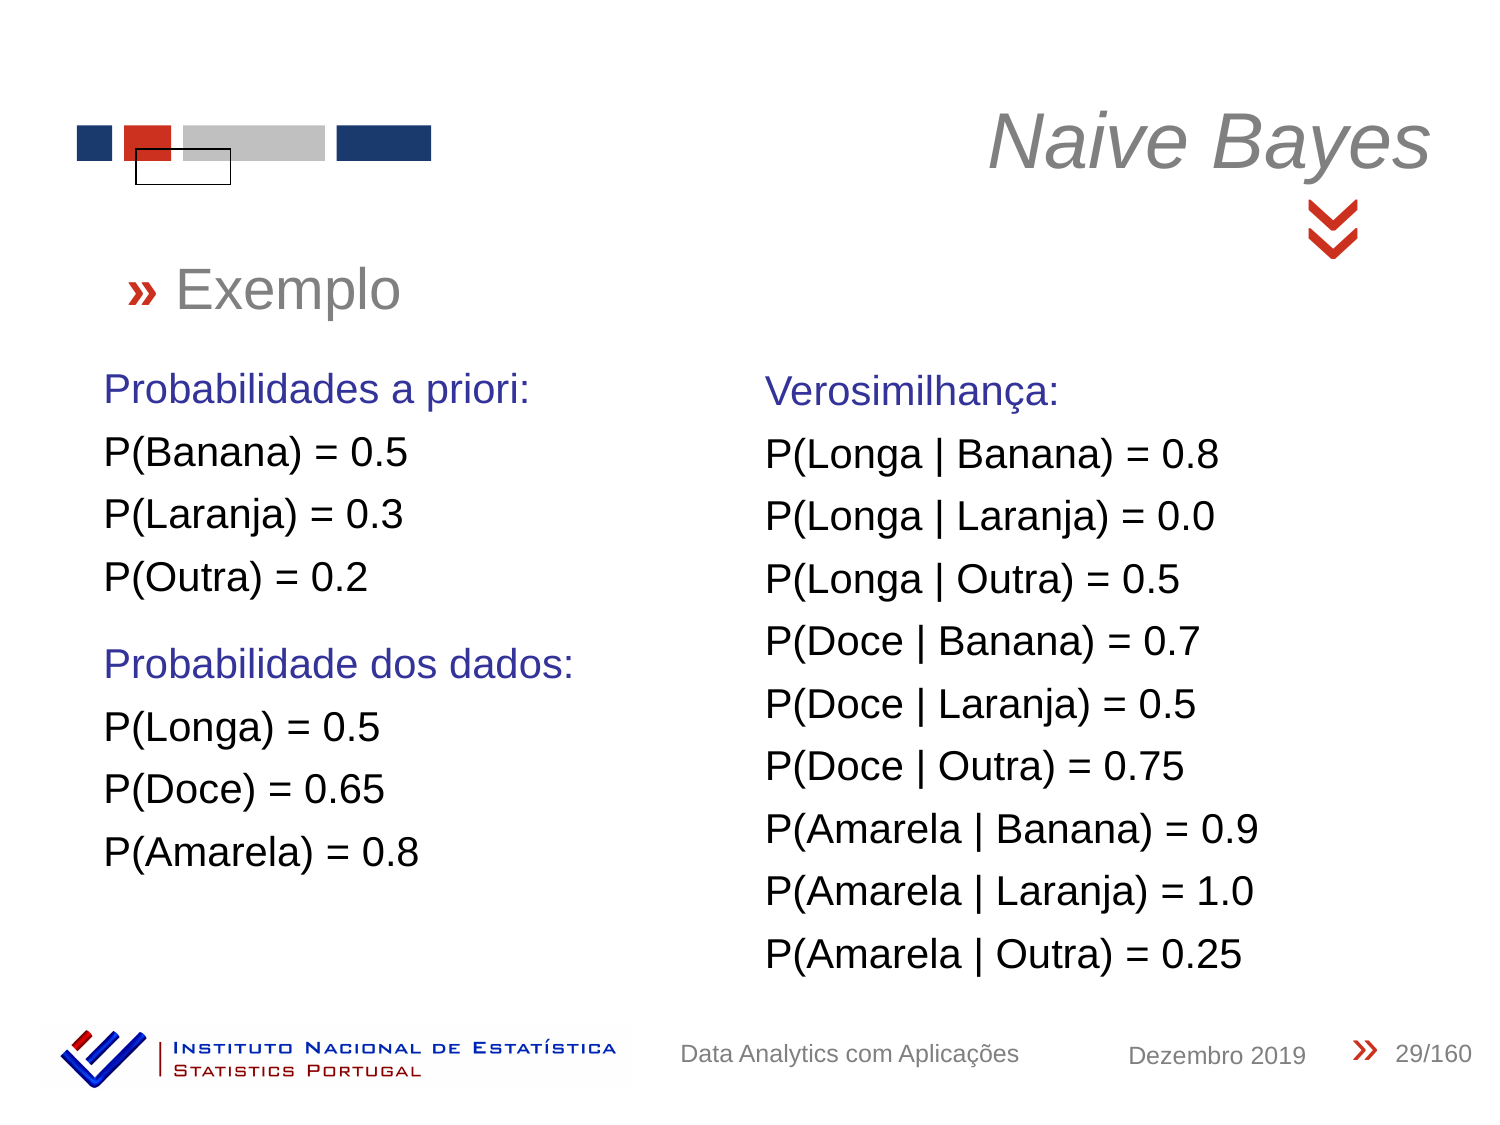

Naive Bayes
«
» Exemplo
Probabilidades a priori:
P(Banana) = 0.5
P(Laranja) = 0.3
P(Outra) = 0.2
Probabilidade dos dados:
P(Longa) = 0.5
P(Doce) = 0.65
P(Amarela) = 0.8
Verosimilhança:
P(Longa | Banana) = 0.8
P(Longa | Laranja) = 0.0
P(Longa | Outra) = 0.5
P(Doce | Banana) = 0.7
P(Doce | Laranja) = 0.5
P(Doce | Outra) = 0.75
P(Amarela | Banana) = 0.9
P(Amarela | Laranja) = 1.0
P(Amarela | Outra) = 0.25
29